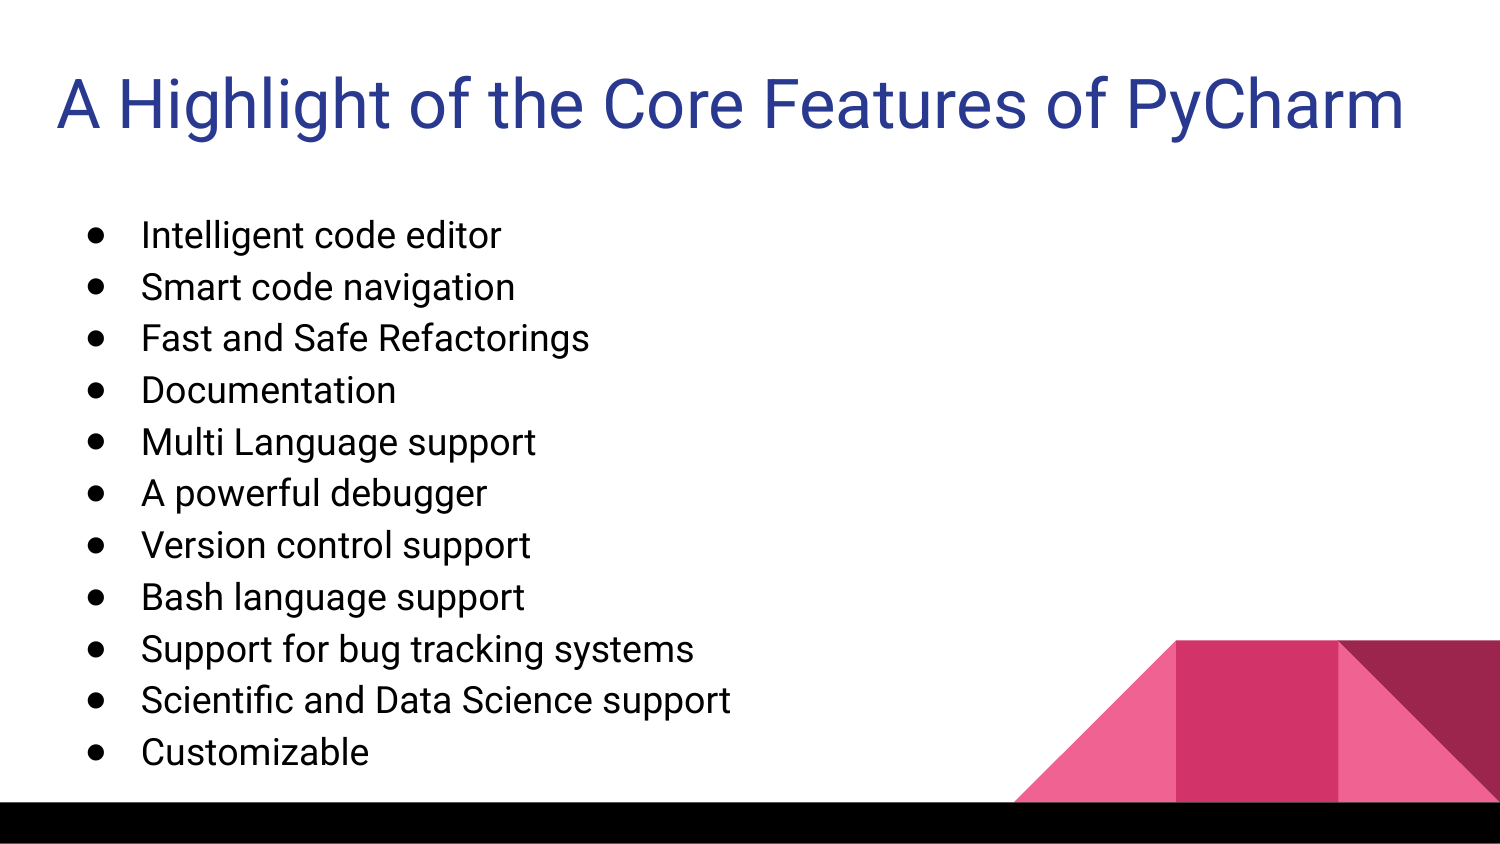

A Highlight of the Core Features of PyCharm
Intelligent code editor
Smart code navigation
Fast and Safe Refactorings
Documentation
Multi Language support
A powerful debugger
Version control support
Bash language support
Support for bug tracking systems
Scientific and Data Science support
Customizable